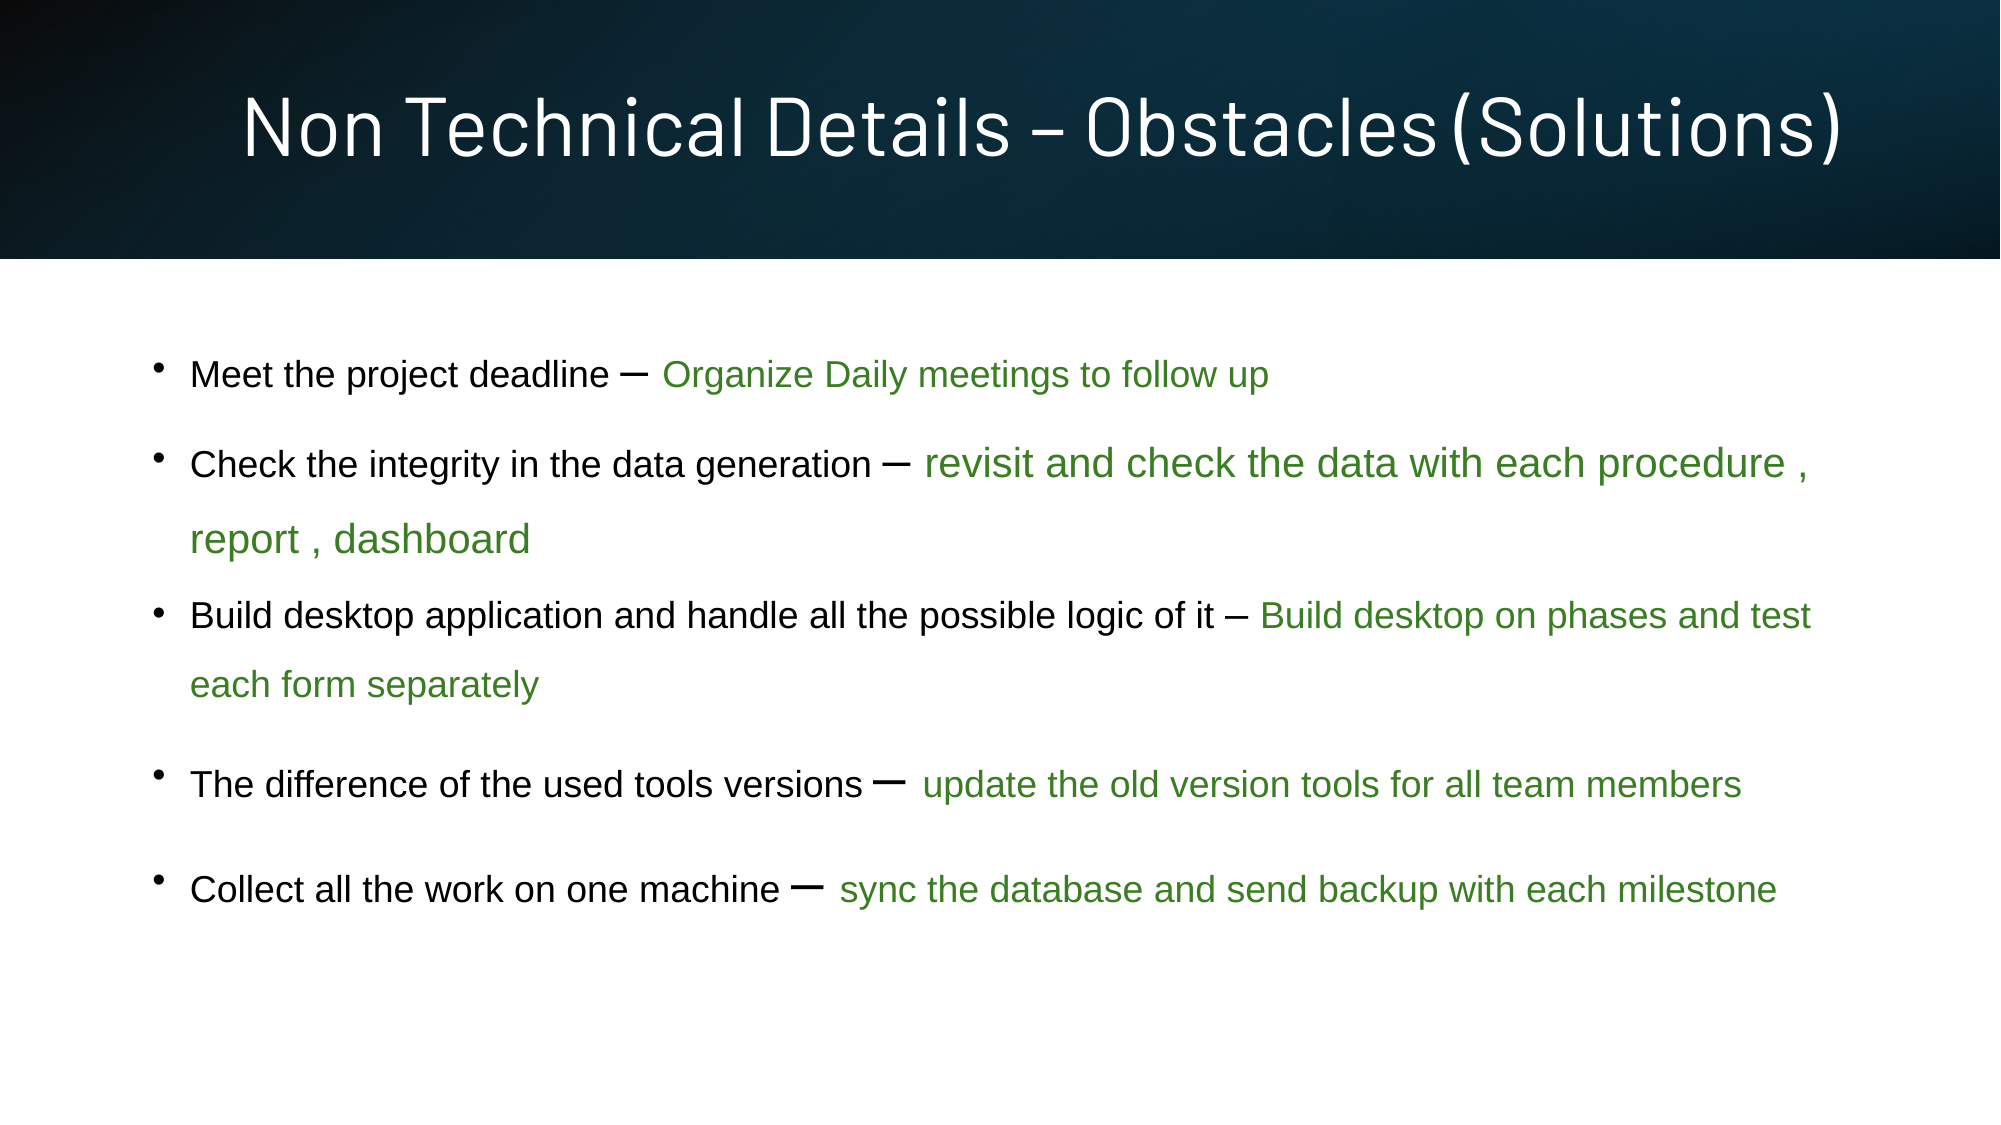

# Non Technical Details – Obstacles (Solutions)
Meet the project deadline – Organize Daily meetings to follow up
Check the integrity in the data generation – revisit and check the data with each procedure , report , dashboard
Build desktop application and handle all the possible logic of it – Build desktop on phases and test each form separately
The difference of the used tools versions – update the old version tools for all team members
Collect all the work on one machine – sync the database and send backup with each milestone